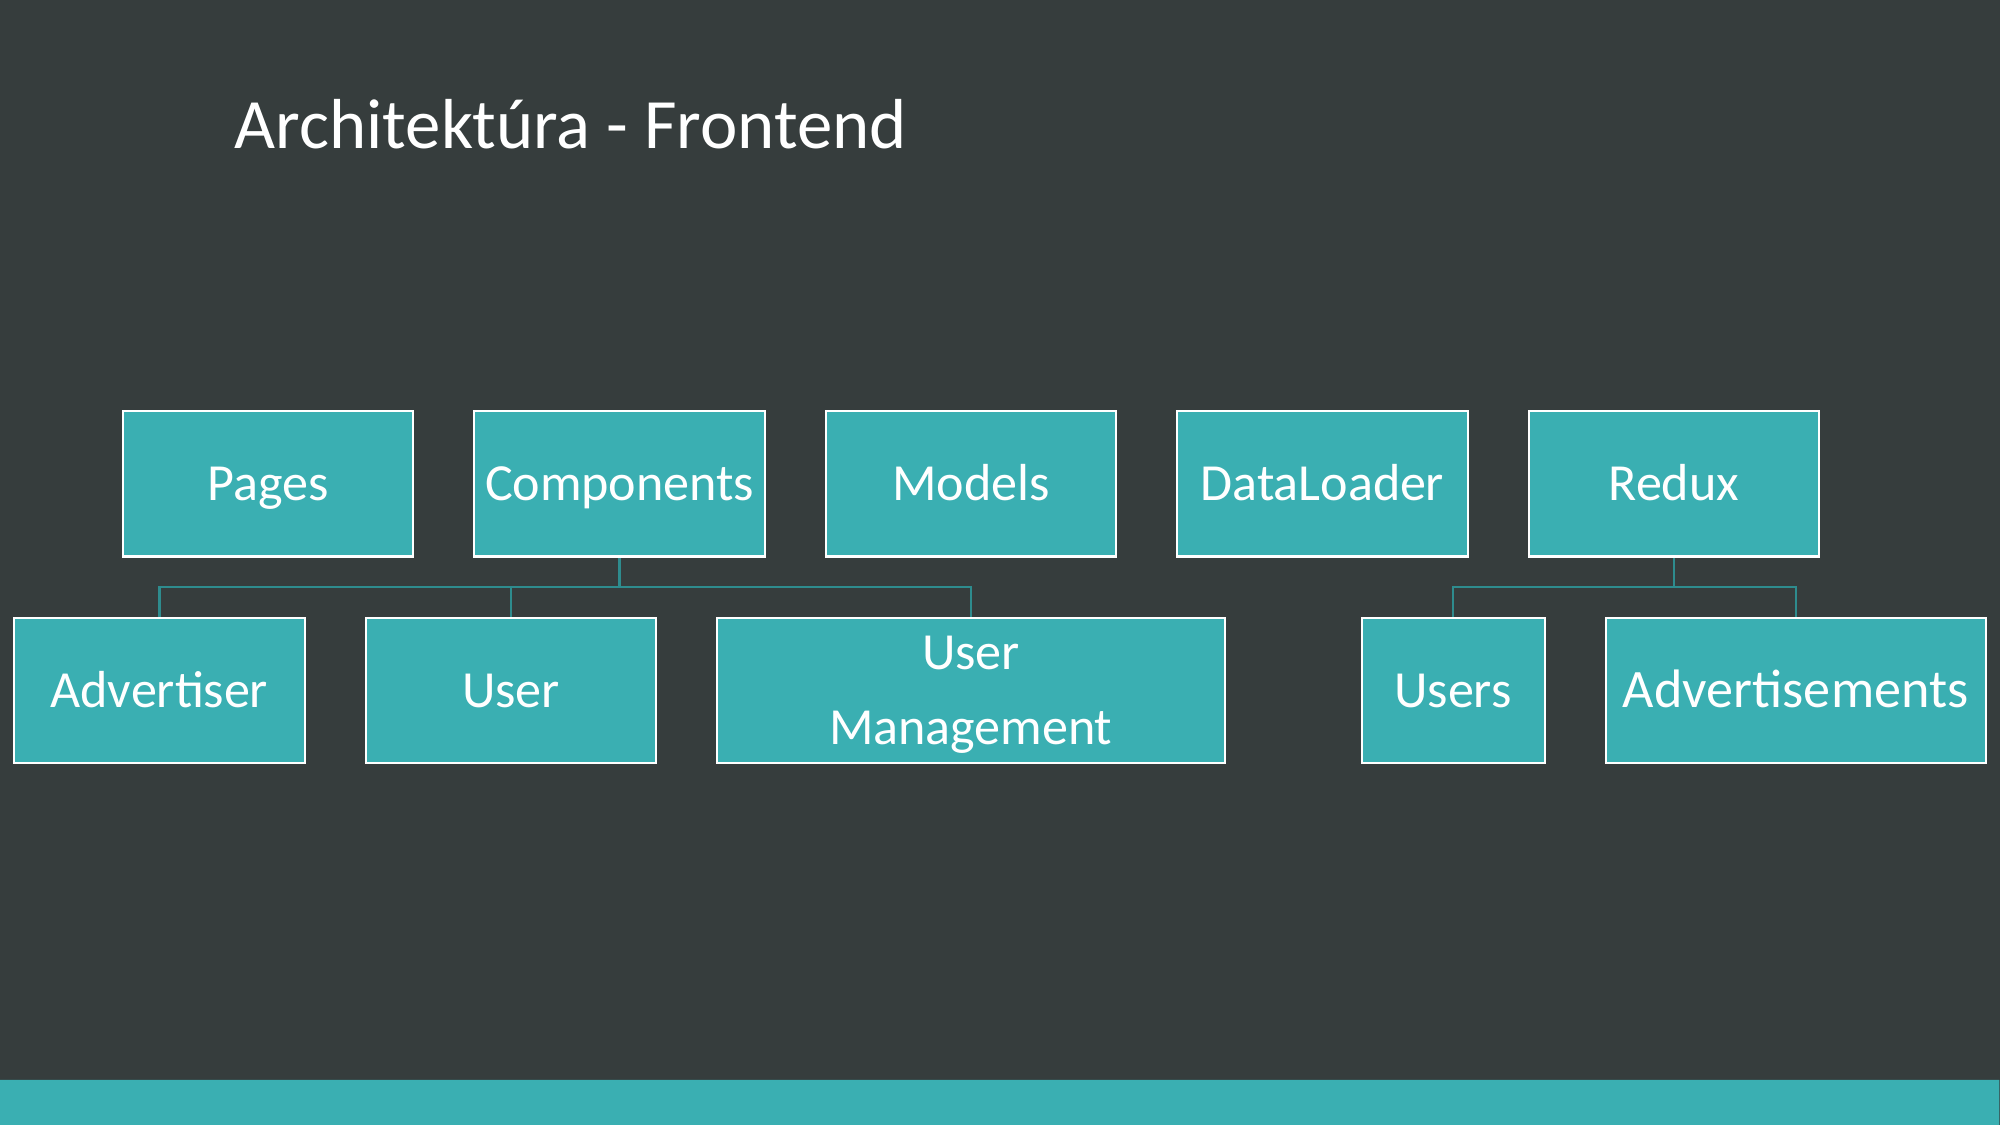

# Architektúra - Frontend
Pages
Components
Advertiser
User
User
Management
Models
DataLoader
Redux
Users
Advertisements